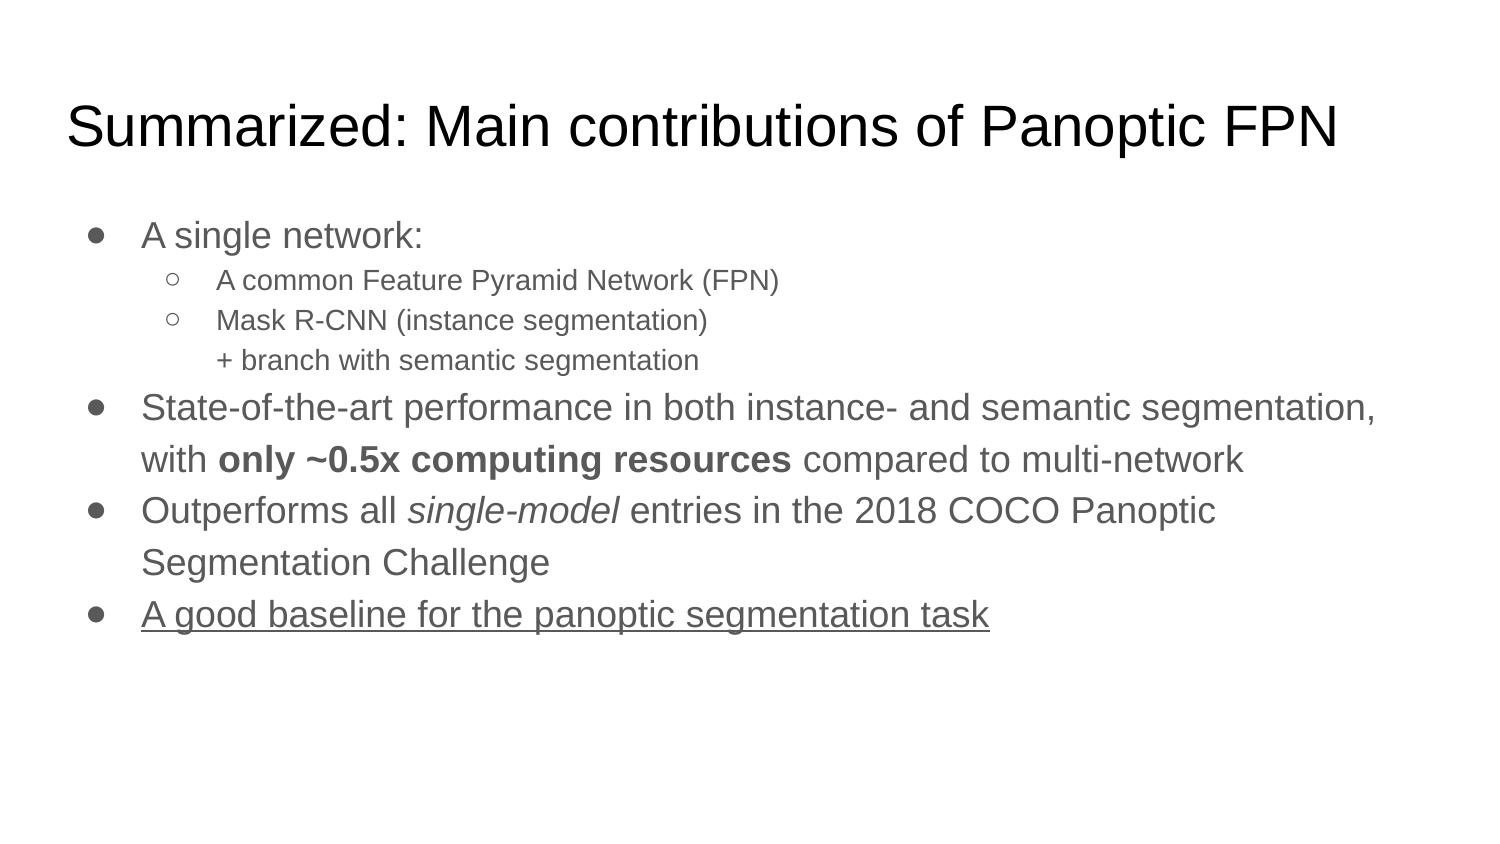

# Summarized: Main contributions of Panoptic FPN
A single network:
A common Feature Pyramid Network (FPN)
Mask R-CNN (instance segmentation)
+ branch with semantic segmentation
State-of-the-art performance in both instance- and semantic segmentation, with only ~0.5x computing resources compared to multi-network
Outperforms all single-model entries in the 2018 COCO Panoptic Segmentation Challenge
A good baseline for the panoptic segmentation task